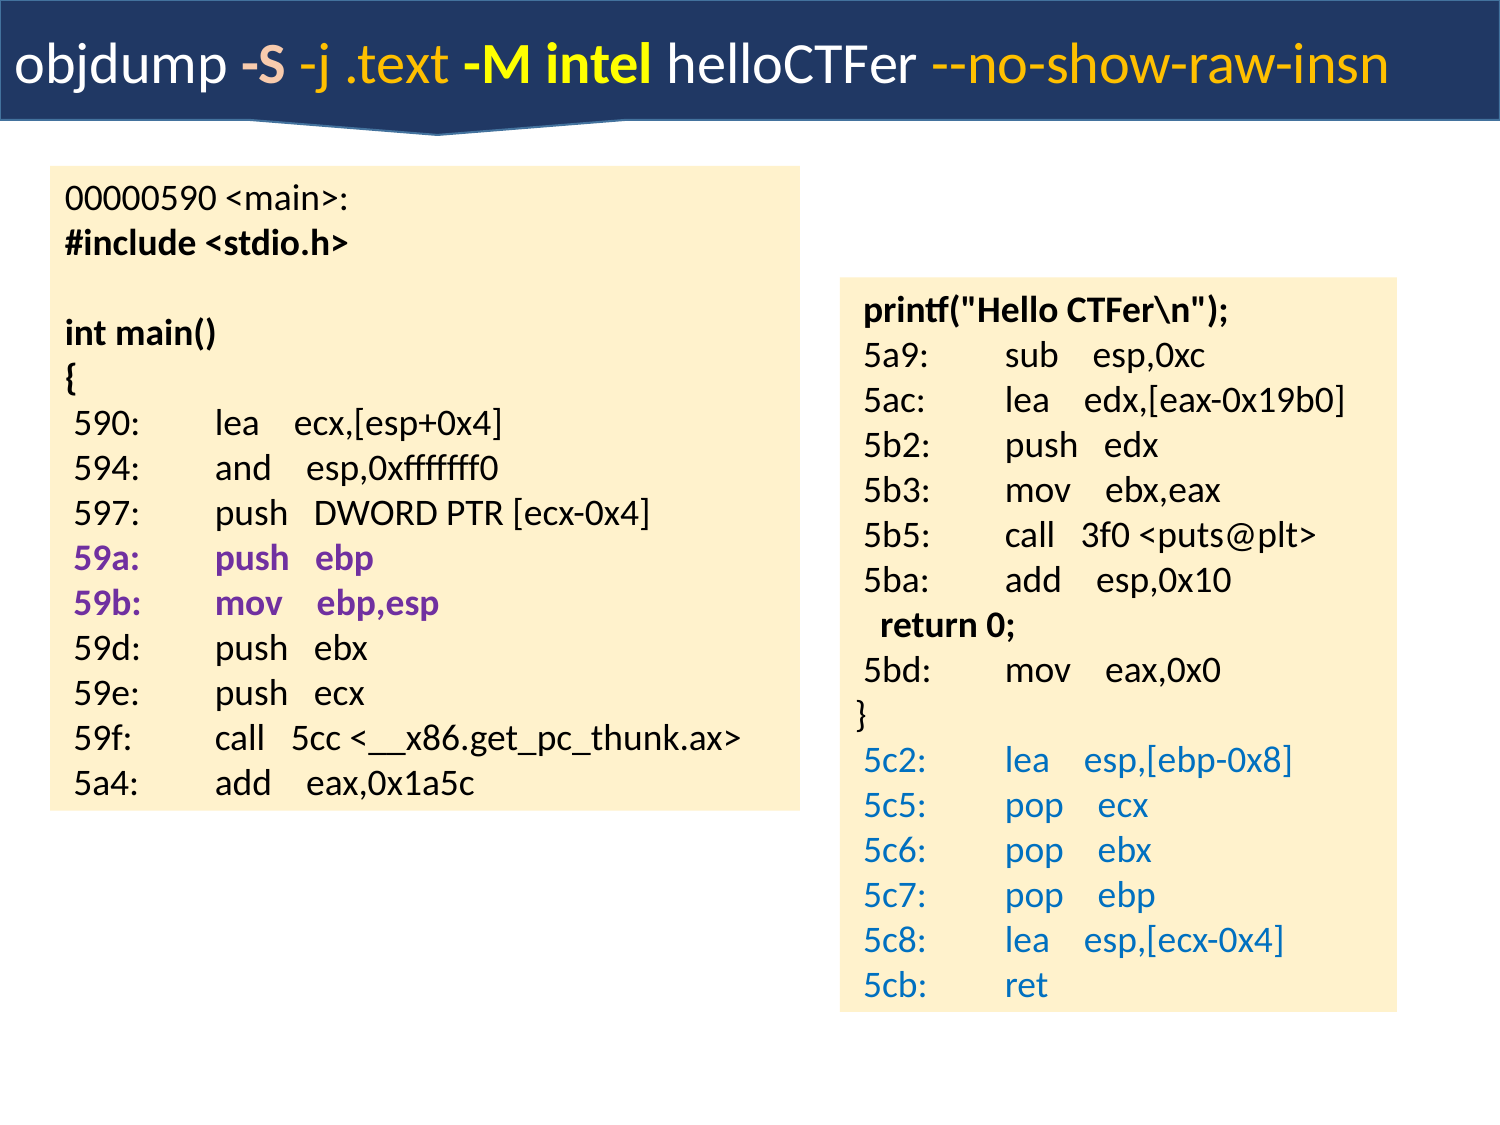

objdump -S -j .text -M intel helloCTFer --no-show-raw-insn
00000590 <main>:
#include <stdio.h>

int main()
{
 590:	lea    ecx,[esp+0x4]
 594:	and    esp,0xfffffff0
 597:	push   DWORD PTR [ecx-0x4]
 59a:	push   ebp
 59b:	mov    ebp,esp
 59d:	push   ebx
 59e:	push   ecx
 59f:	call   5cc <__x86.get_pc_thunk.ax>
 5a4:	add    eax,0x1a5c
 printf("Hello CTFer\n");
 5a9:	sub    esp,0xc
 5ac:	lea    edx,[eax-0x19b0]
 5b2:	push   edx
 5b3:	mov    ebx,eax
 5b5:	call   3f0 <puts@plt>
 5ba:	add    esp,0x10
   return 0;
 5bd:	mov    eax,0x0
}
 5c2:	lea    esp,[ebp-0x8]
 5c5:	pop    ecx
 5c6:	pop    ebx
 5c7:	pop    ebp
 5c8:	lea    esp,[ecx-0x4]
 5cb:	ret